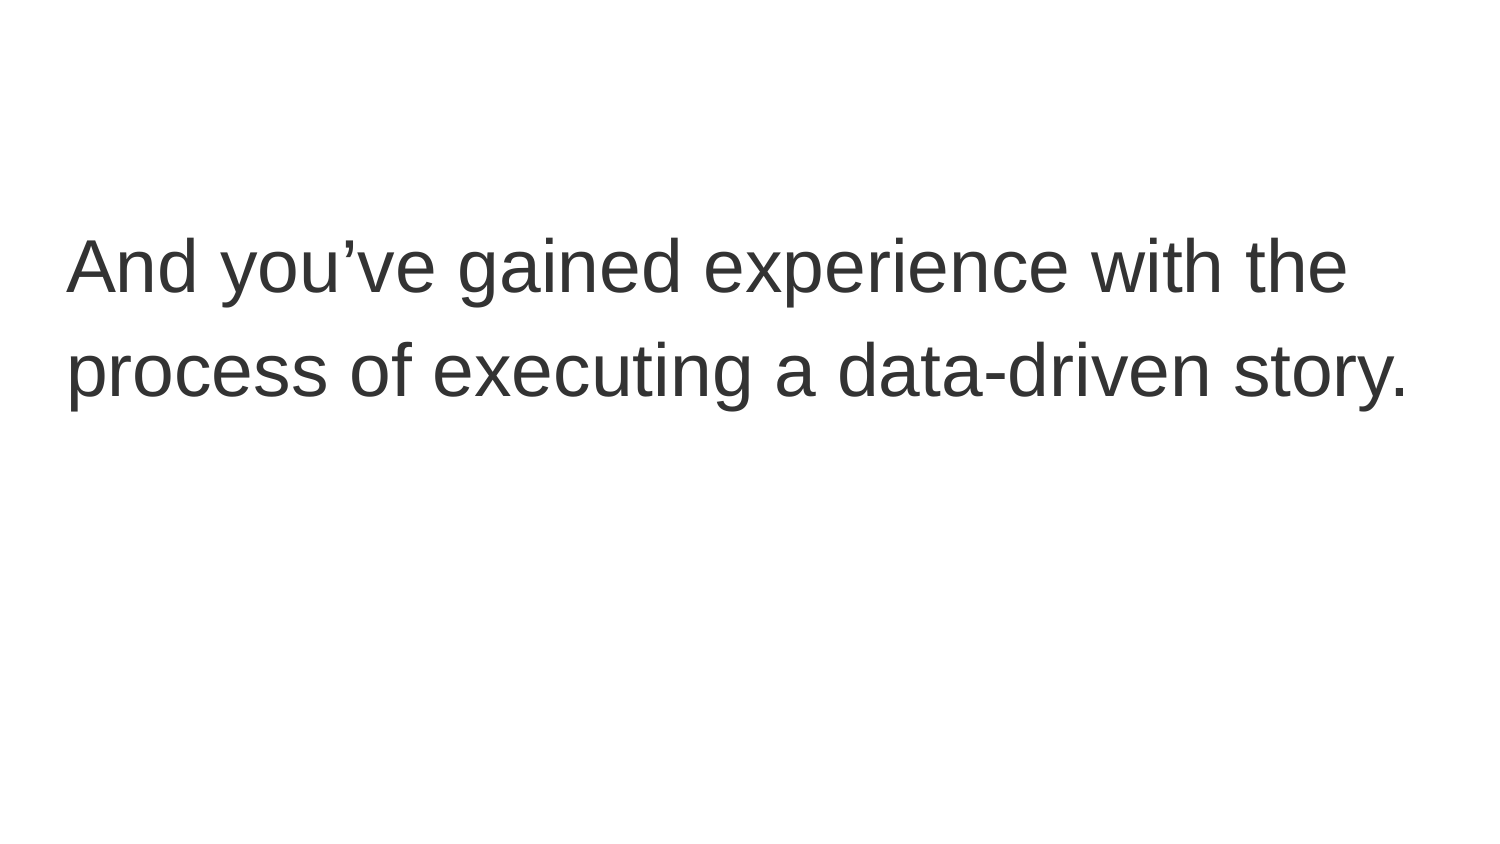

#
And you’ve gained experience with the process of executing a data-driven story.